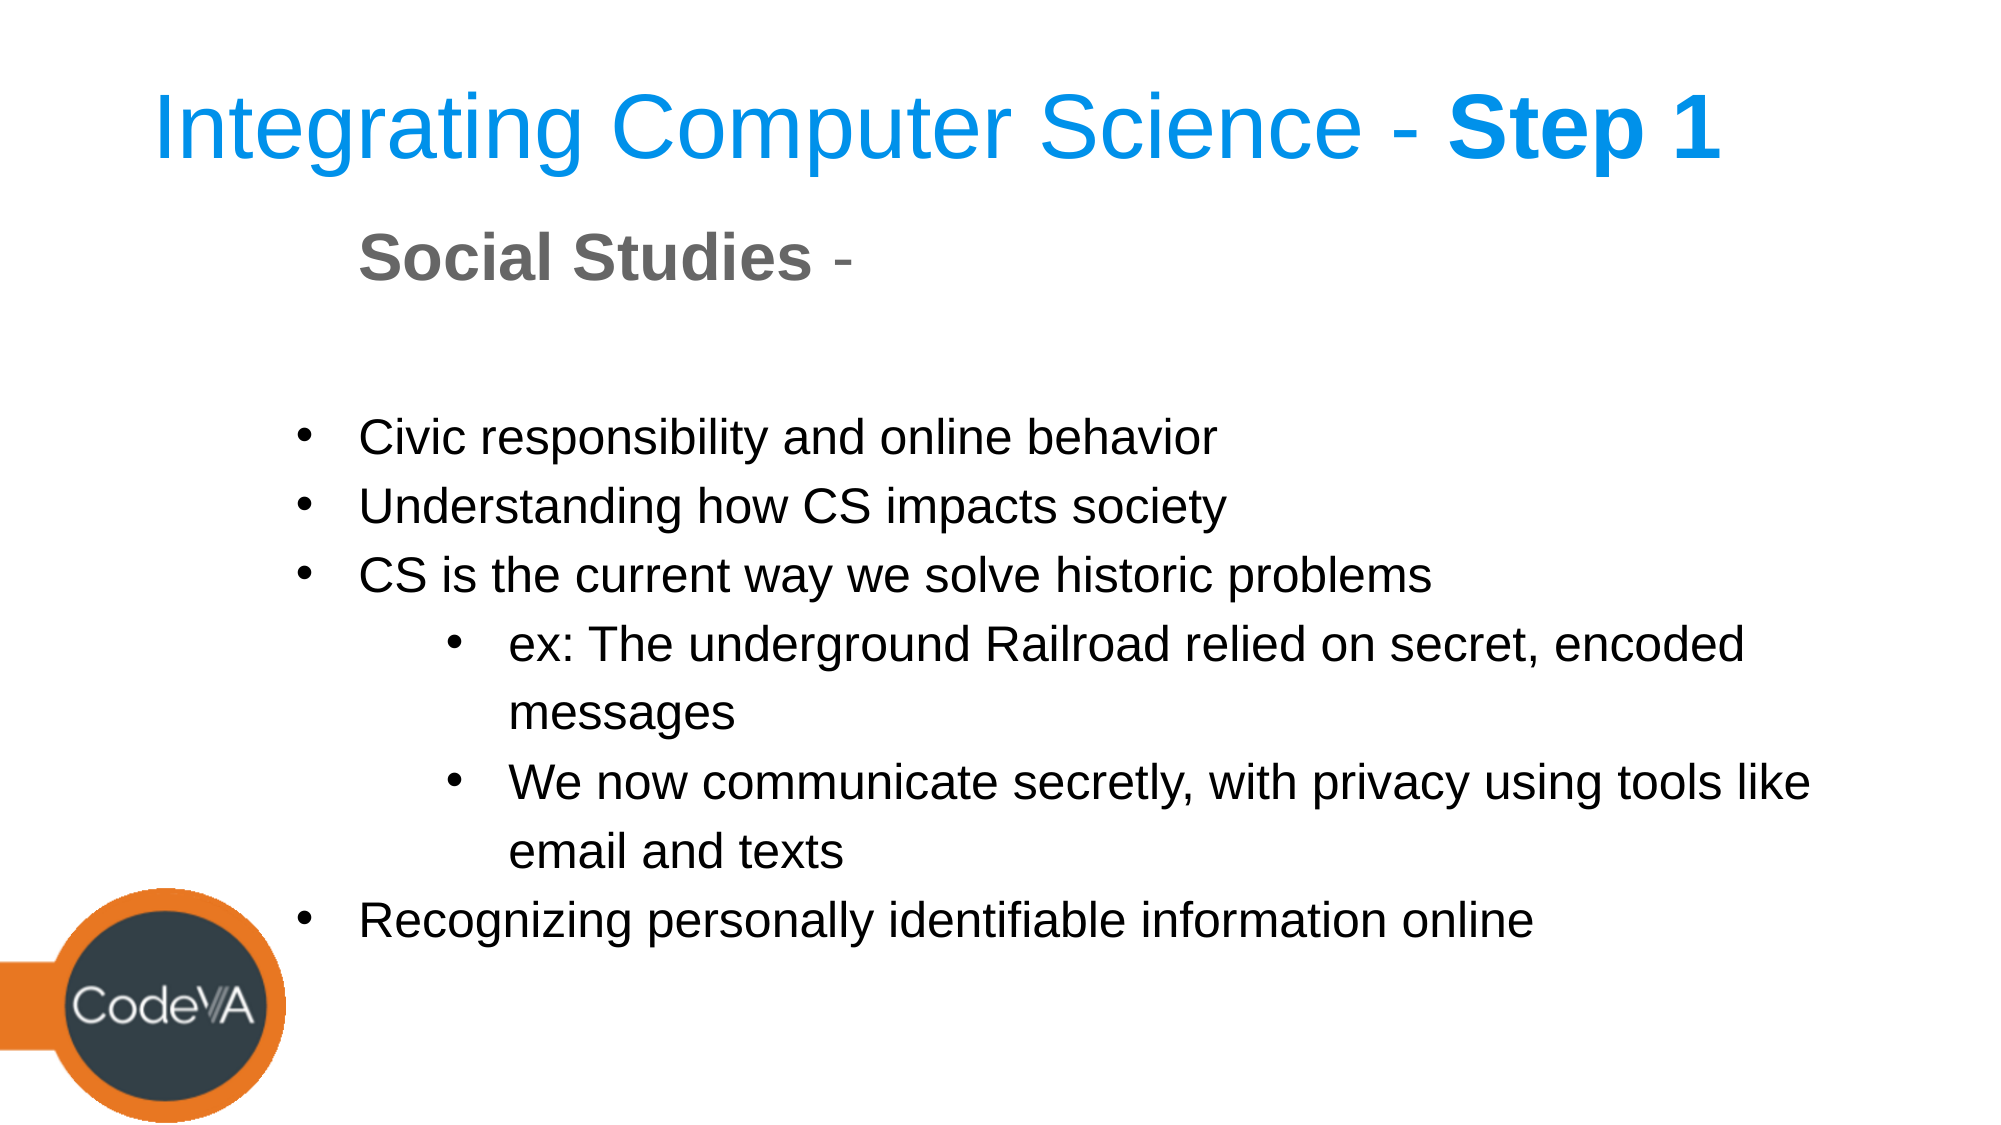

# Integrating Computer Science - Step 1
Social Studies -

Civic responsibility and online behavior
Understanding how CS impacts society
CS is the current way we solve historic problems
ex: The underground Railroad relied on secret, encoded messages
We now communicate secretly, with privacy using tools like email and texts
Recognizing personally identifiable information online